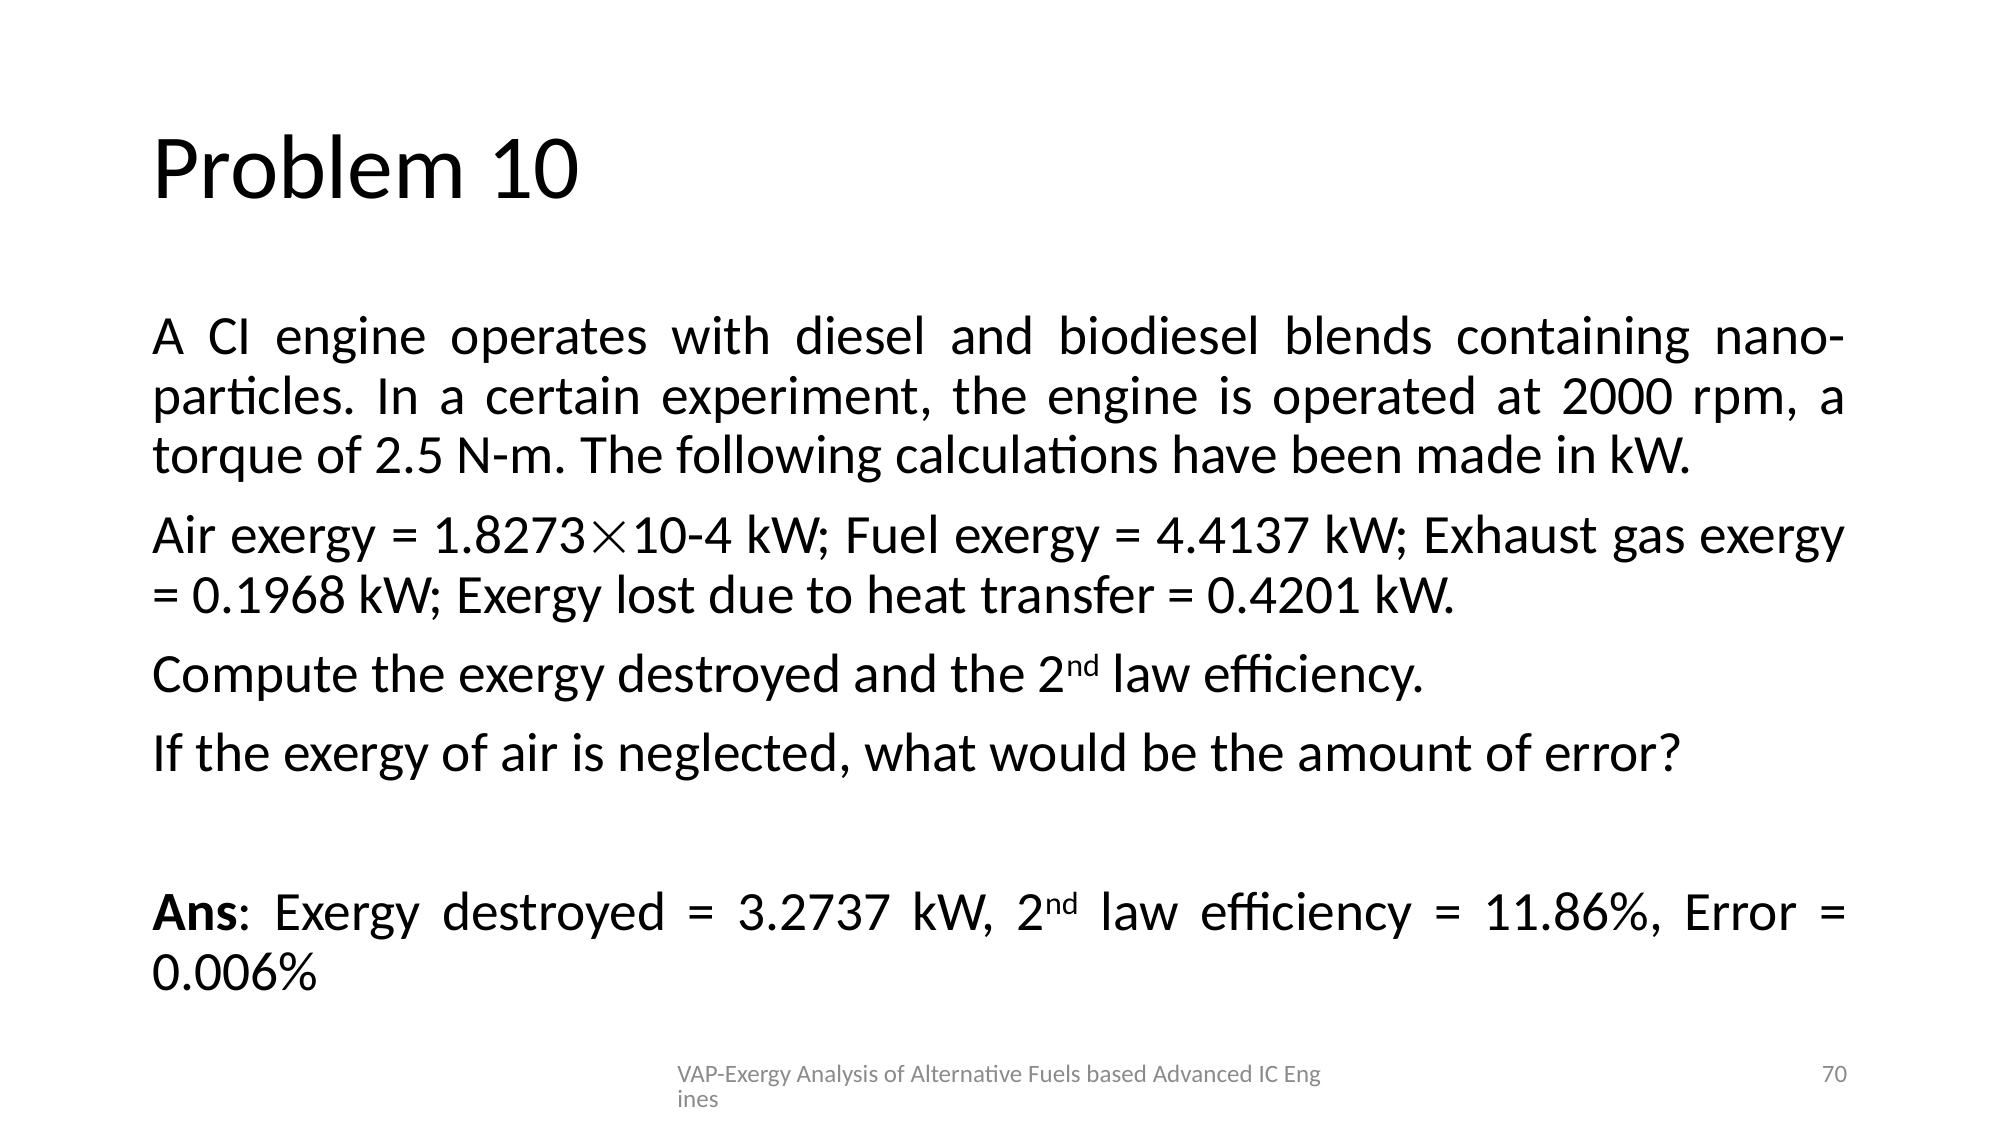

# Problem 10
A CI engine operates with diesel and biodiesel blends containing nano-particles. In a certain experiment, the engine is operated at 2000 rpm, a torque of 2.5 N-m. The following calculations have been made in kW.
Air exergy = 1.8273×10-4 kW; Fuel exergy = 4.4137 kW; Exhaust gas exergy = 0.1968 kW; Exergy lost due to heat transfer = 0.4201 kW.
Compute the exergy destroyed and the 2nd law efficiency.
If the exergy of air is neglected, what would be the amount of error?

Ans: Exergy destroyed = 3.2737 kW, 2nd law efficiency = 11.86%, Error = 0.006%
VAP-Exergy Analysis of Alternative Fuels based Advanced IC Engines
70